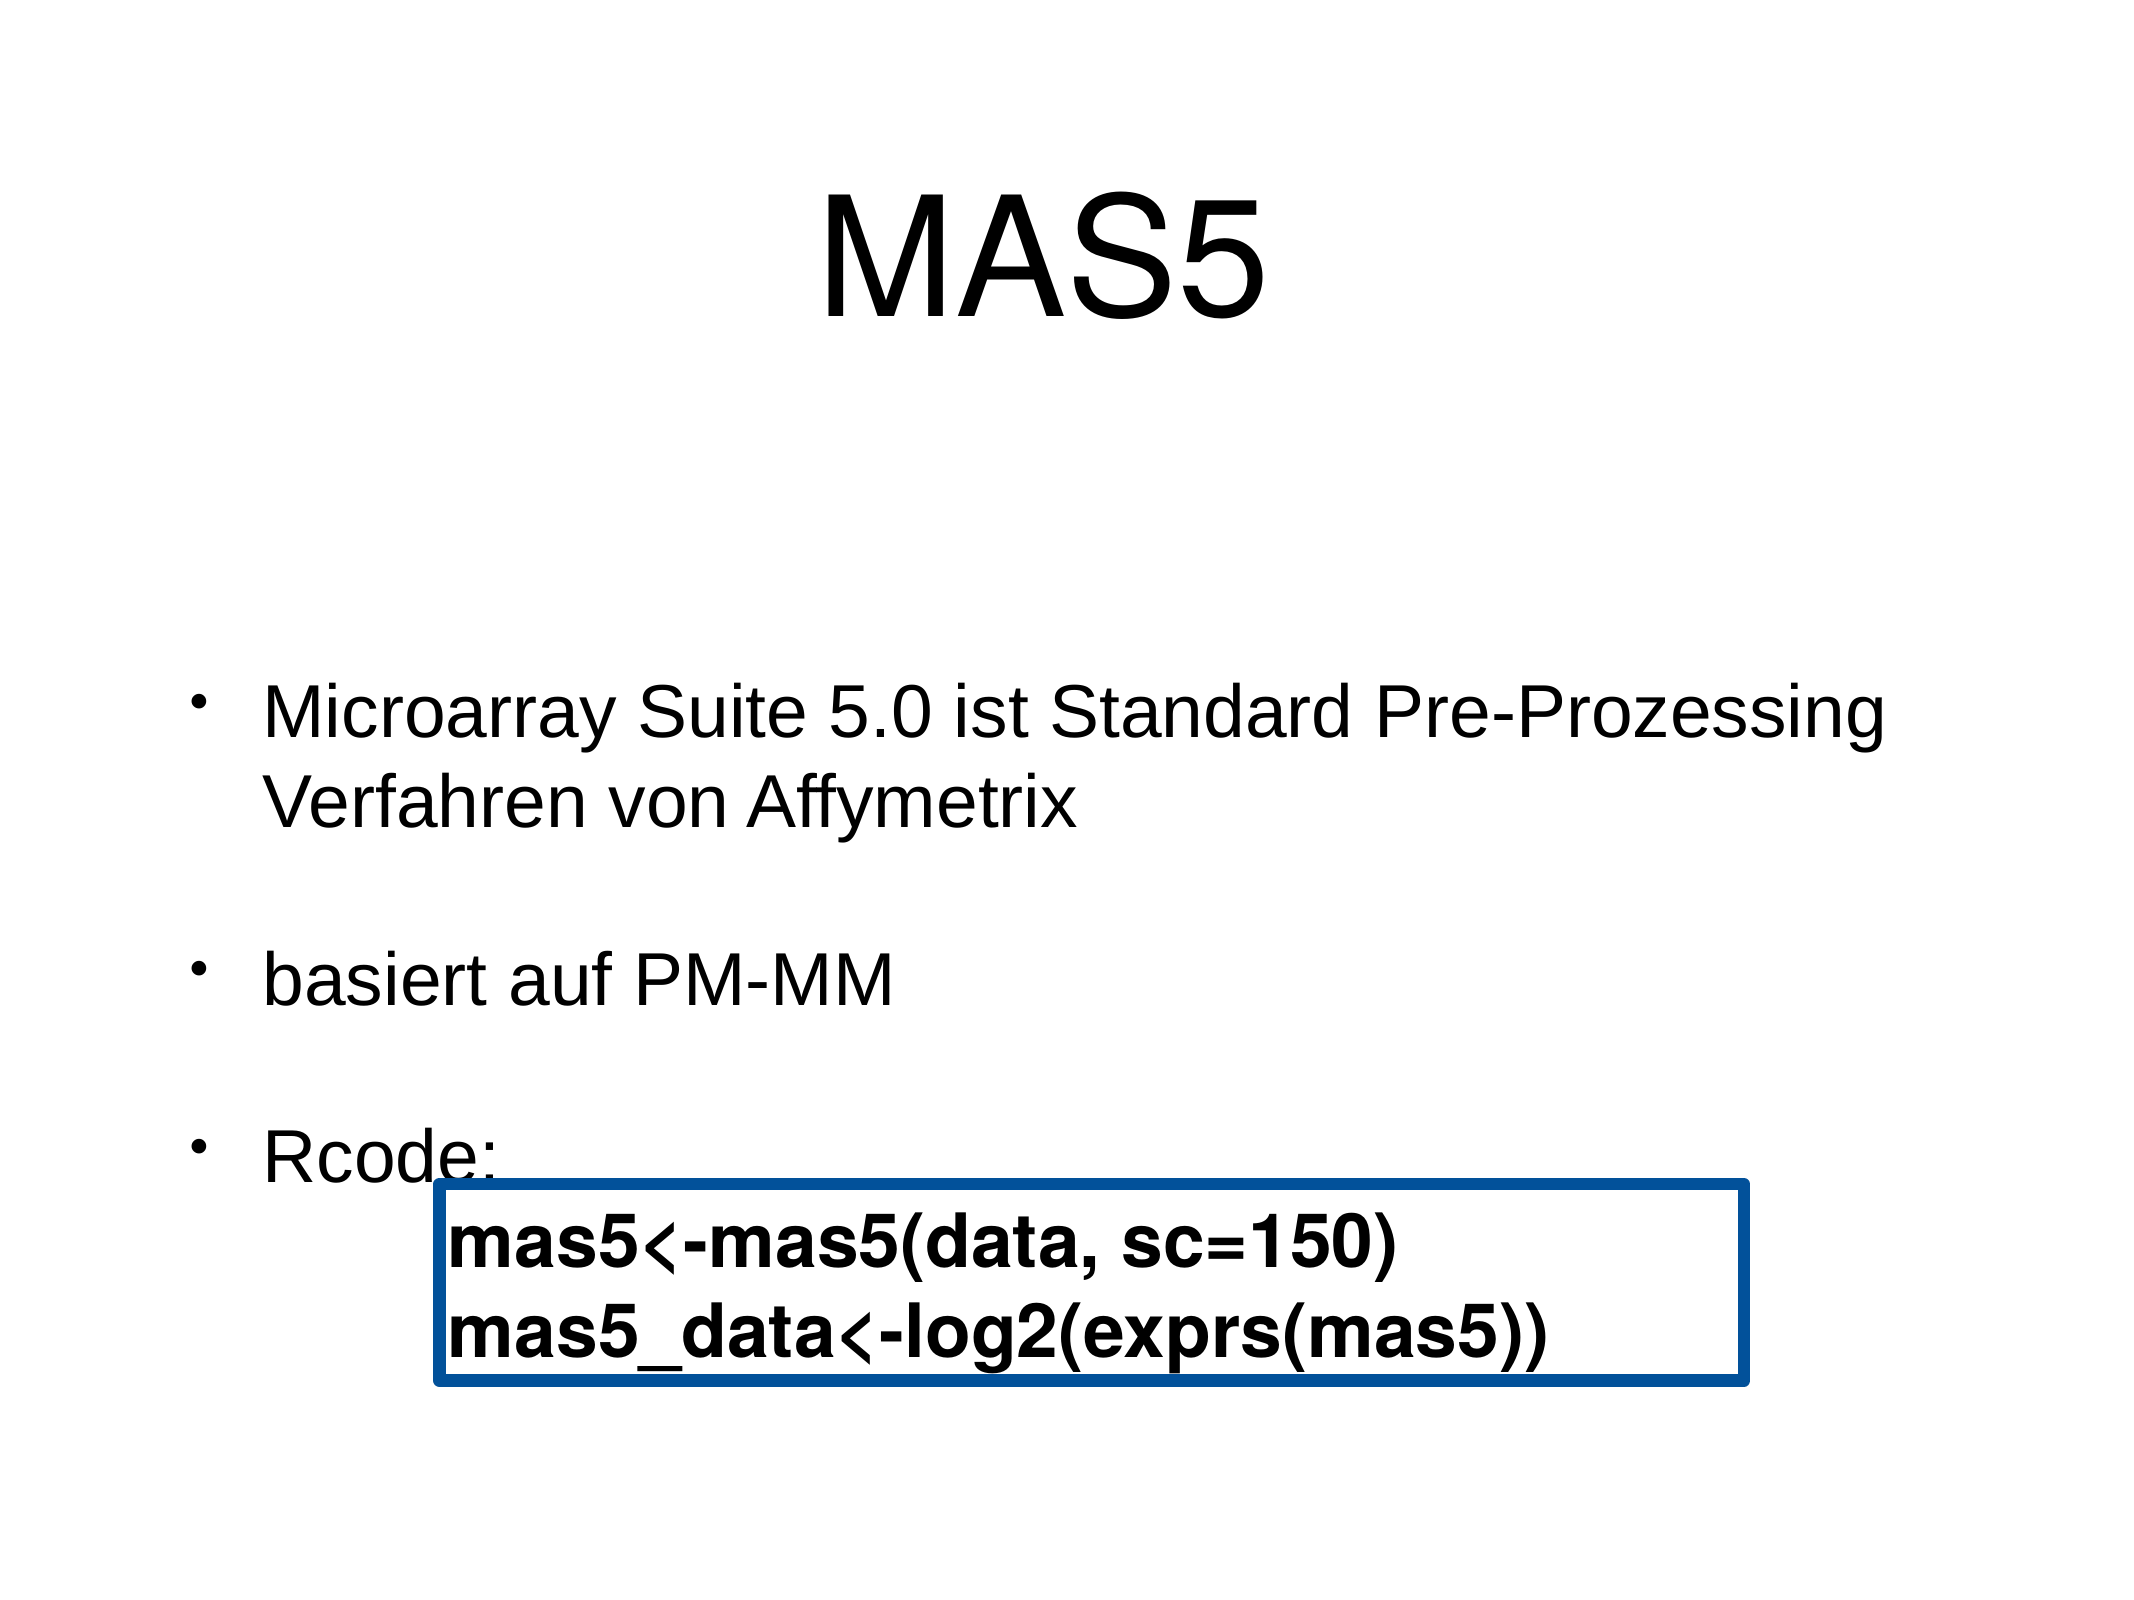

# MAS5
Microarray Suite 5.0 ist Standard Pre-Prozessing Verfahren von Affymetrix
basiert auf PM-MM
Rcode:
mas5<-mas5(data, sc=150)
mas5_data<-log2(exprs(mas5))
19